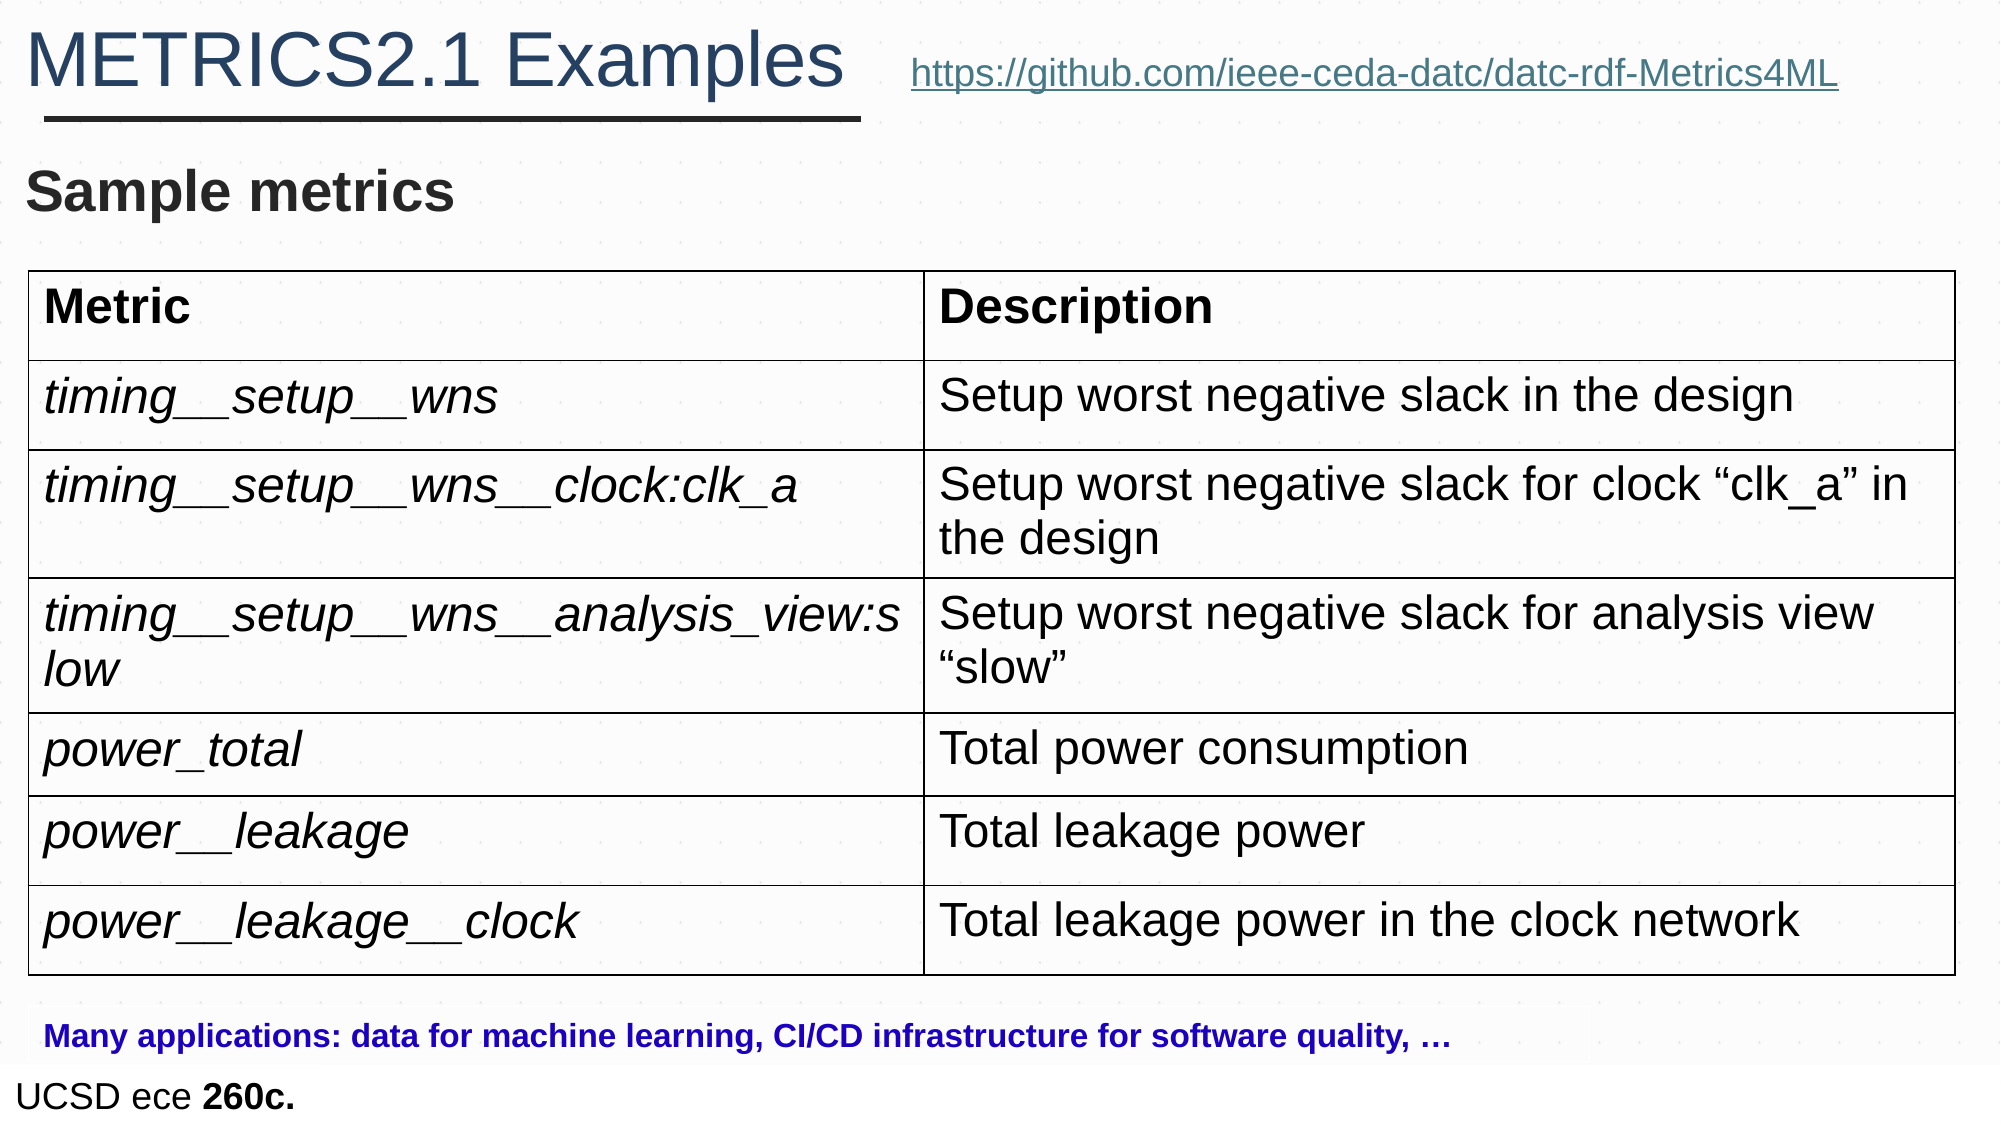

# METRICS2.1 Examples   https://github.com/ieee-ceda-datc/datc-rdf-Metrics4ML
Sample metrics
| Metric | Description |
| --- | --- |
| timing\_\_setup\_\_wns | Setup worst negative slack in the design |
| timing\_\_setup\_\_wns\_\_clock:clk\_a | Setup worst negative slack for clock “clk\_a” in the design |
| timing\_\_setup\_\_wns\_\_analysis\_view:slow | Setup worst negative slack for analysis view “slow” |
| power\_total | Total power consumption |
| power\_\_leakage | Total leakage power |
| power\_\_leakage\_\_clock | Total leakage power in the clock network |
Many applications: data for machine learning, CI/CD infrastructure for software quality, …